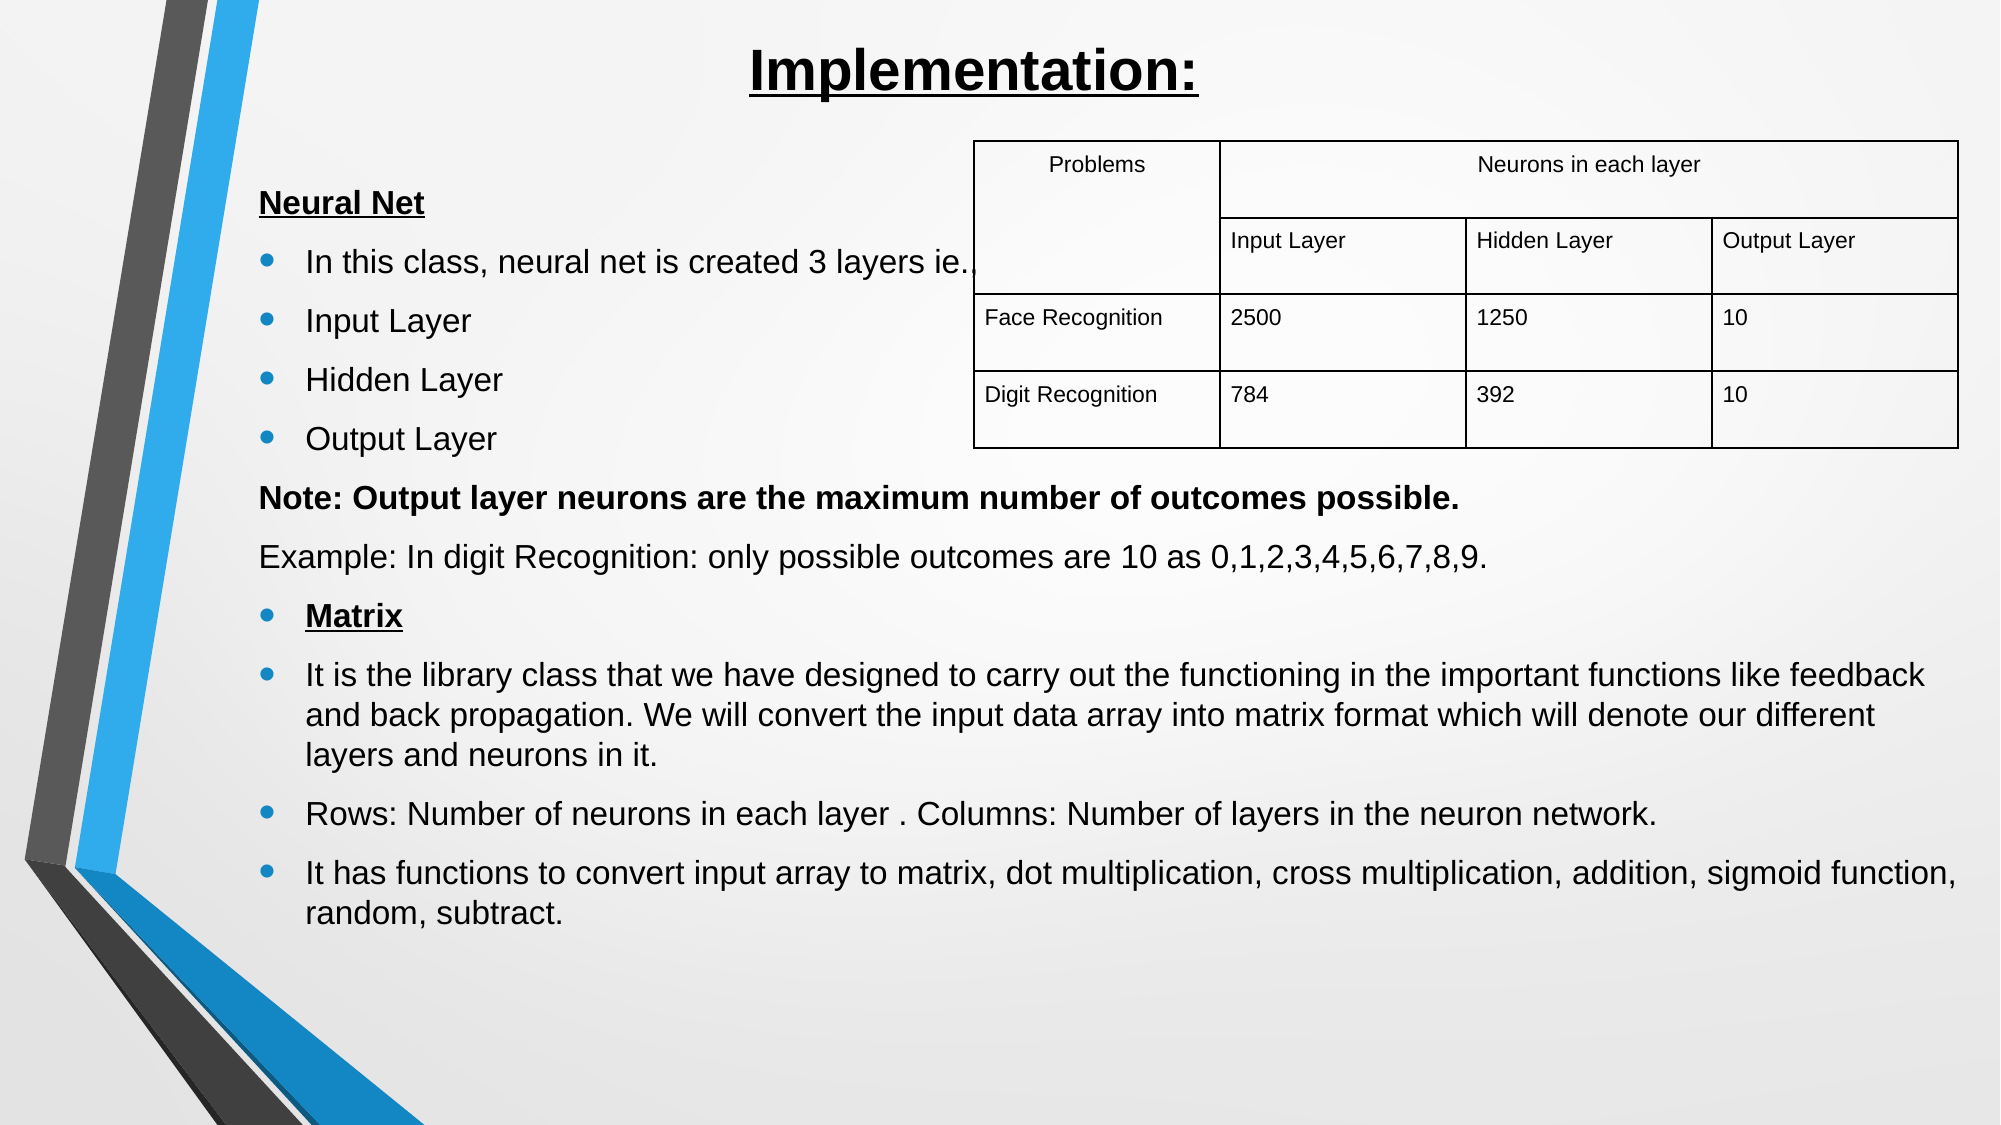

# Implementation:
Neural Net
In this class, neural net is created 3 layers ie.,
Input Layer
Hidden Layer
Output Layer
Note: Output layer neurons are the maximum number of outcomes possible.
Example: In digit Recognition: only possible outcomes are 10 as 0,1,2,3,4,5,6,7,8,9.
Matrix
It is the library class that we have designed to carry out the functioning in the important functions like feedback and back propagation. We will convert the input data array into matrix format which will denote our different layers and neurons in it.
Rows: Number of neurons in each layer . Columns: Number of layers in the neuron network.
It has functions to convert input array to matrix, dot multiplication, cross multiplication, addition, sigmoid function, random, subtract.

| Problems | Neurons in each layer |  |  |
| --- | --- | --- | --- |
|  | Input Layer | Hidden Layer | Output Layer |
| Face Recognition | 2500 | 1250 | 10 |
| Digit Recognition | 784 | 392 | 10 |